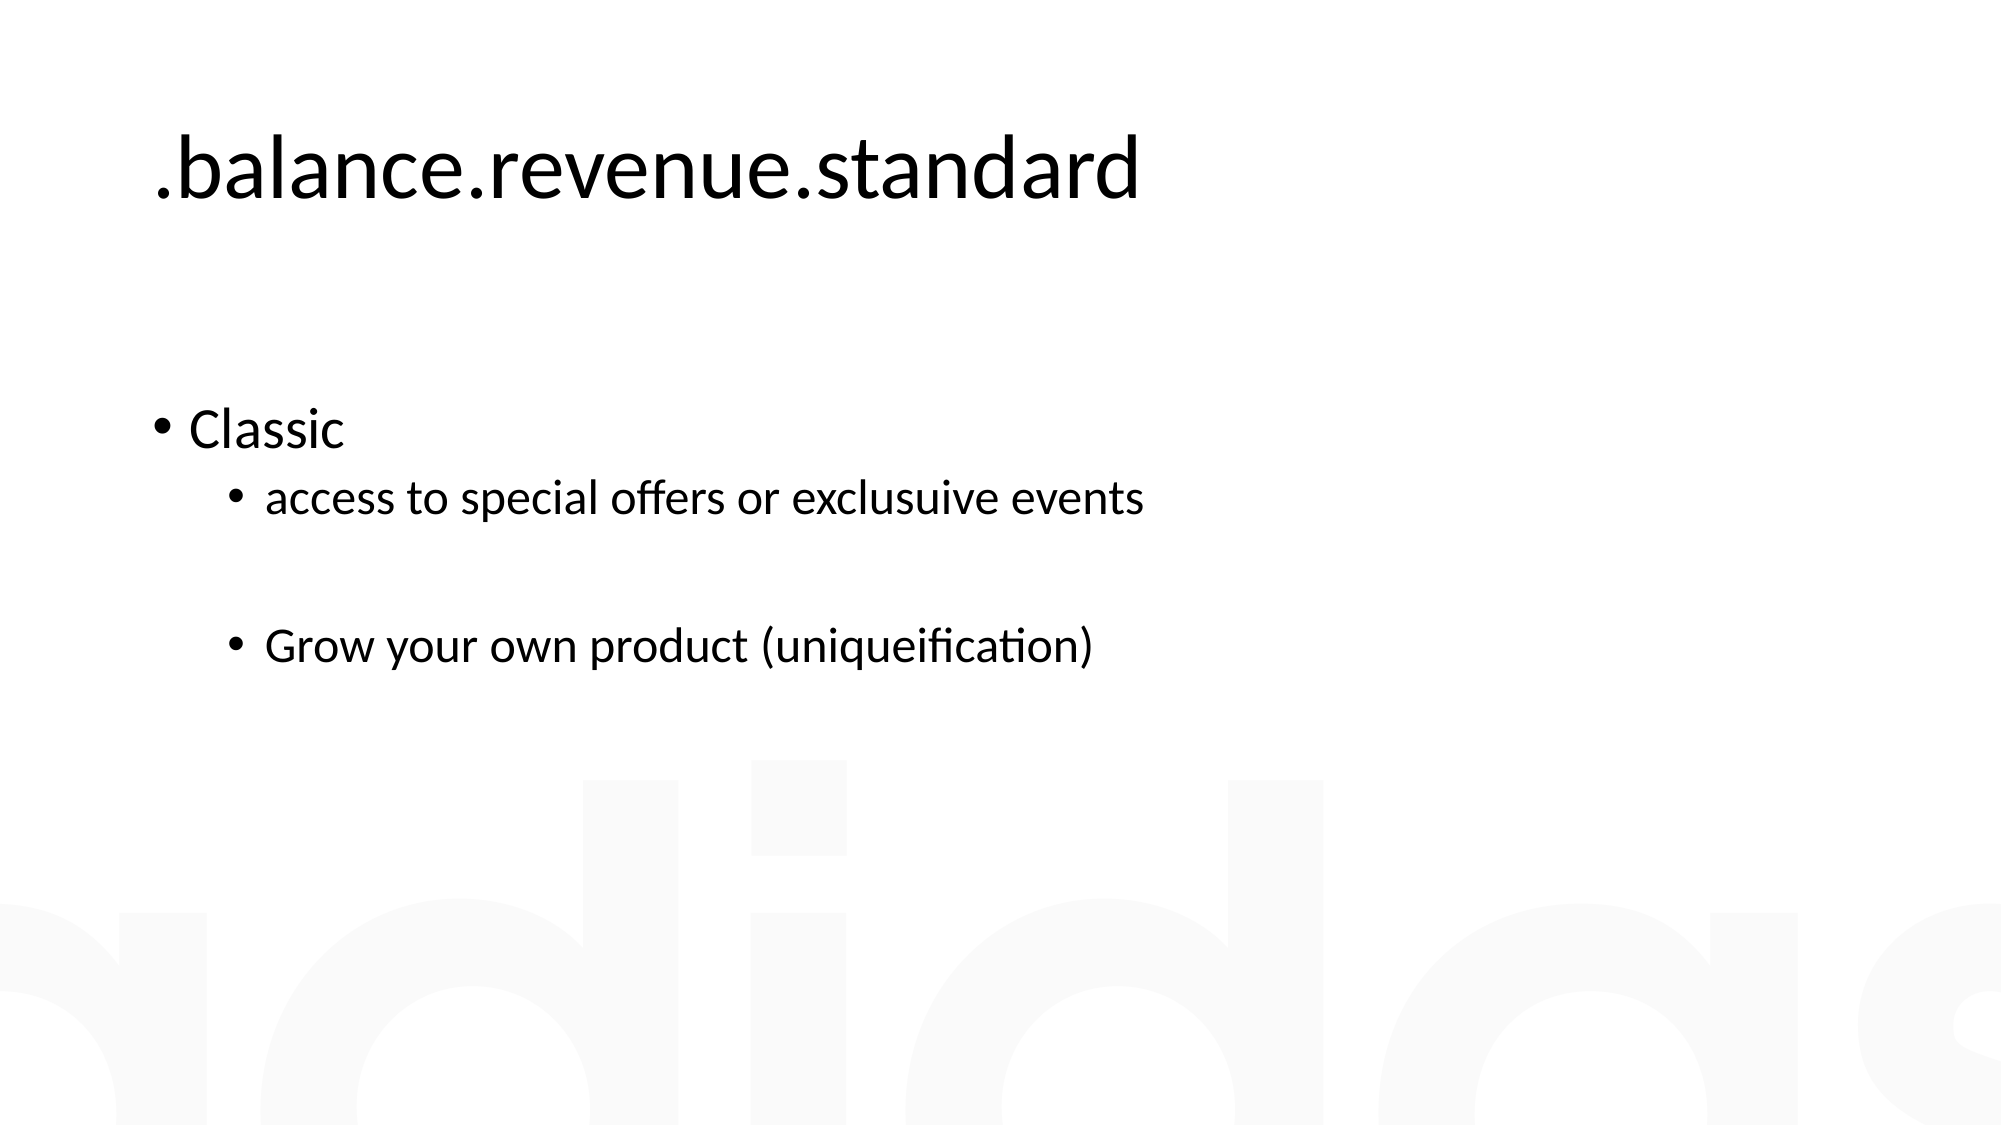

# .balance.revenue.standard

Classic
access to special offers or exclusuive events

Grow your own product (uniqueification)